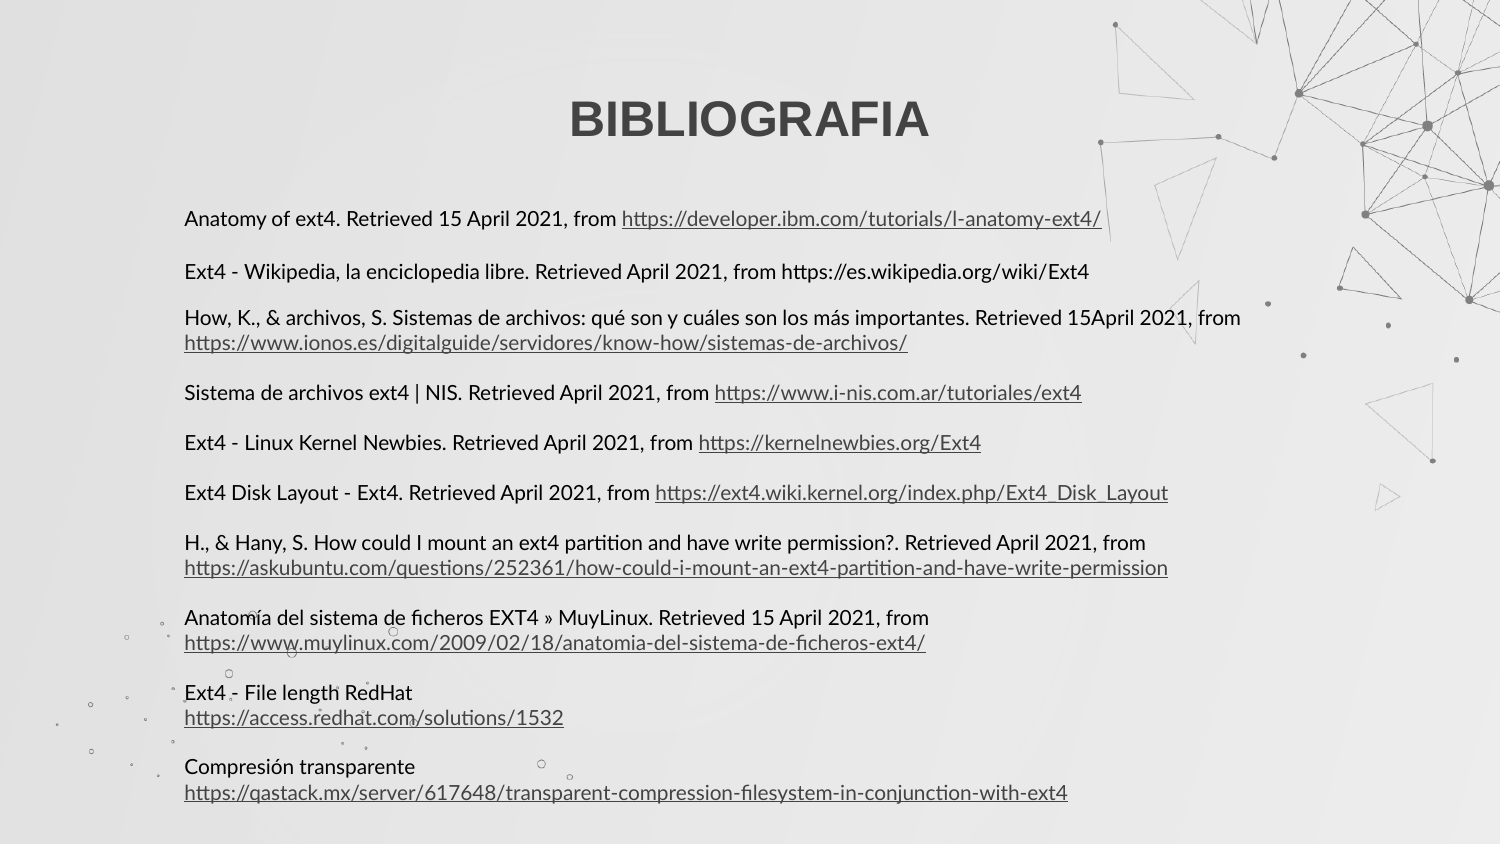

# BIBLIOGRAFIA
Anatomy of ext4. Retrieved 15 April 2021, from https://developer.ibm.com/tutorials/l-anatomy-ext4/

Ext4 - Wikipedia, la enciclopedia libre. Retrieved April 2021, from https://es.wikipedia.org/wiki/Ext4

How, K., & archivos, S. Sistemas de archivos: qué son y cuáles son los más importantes. Retrieved 15April 2021, from https://www.ionos.es/digitalguide/servidores/know-how/sistemas-de-archivos/

Sistema de archivos ext4 | NIS. Retrieved April 2021, from https://www.i-nis.com.ar/tutoriales/ext4

Ext4 - Linux Kernel Newbies. Retrieved April 2021, from https://kernelnewbies.org/Ext4

Ext4 Disk Layout - Ext4. Retrieved April 2021, from https://ext4.wiki.kernel.org/index.php/Ext4_Disk_Layout

H., & Hany, S. How could I mount an ext4 partition and have write permission?. Retrieved April 2021, from https://askubuntu.com/questions/252361/how-could-i-mount-an-ext4-partition-and-have-write-permission

Anatomía del sistema de ficheros EXT4 » MuyLinux. Retrieved 15 April 2021, from https://www.muylinux.com/2009/02/18/anatomia-del-sistema-de-ficheros-ext4/

Ext4 - File length RedHat
https://access.redhat.com/solutions/1532

Compresión transparente
https://qastack.mx/server/617648/transparent-compression-filesystem-in-conjunction-with-ext4